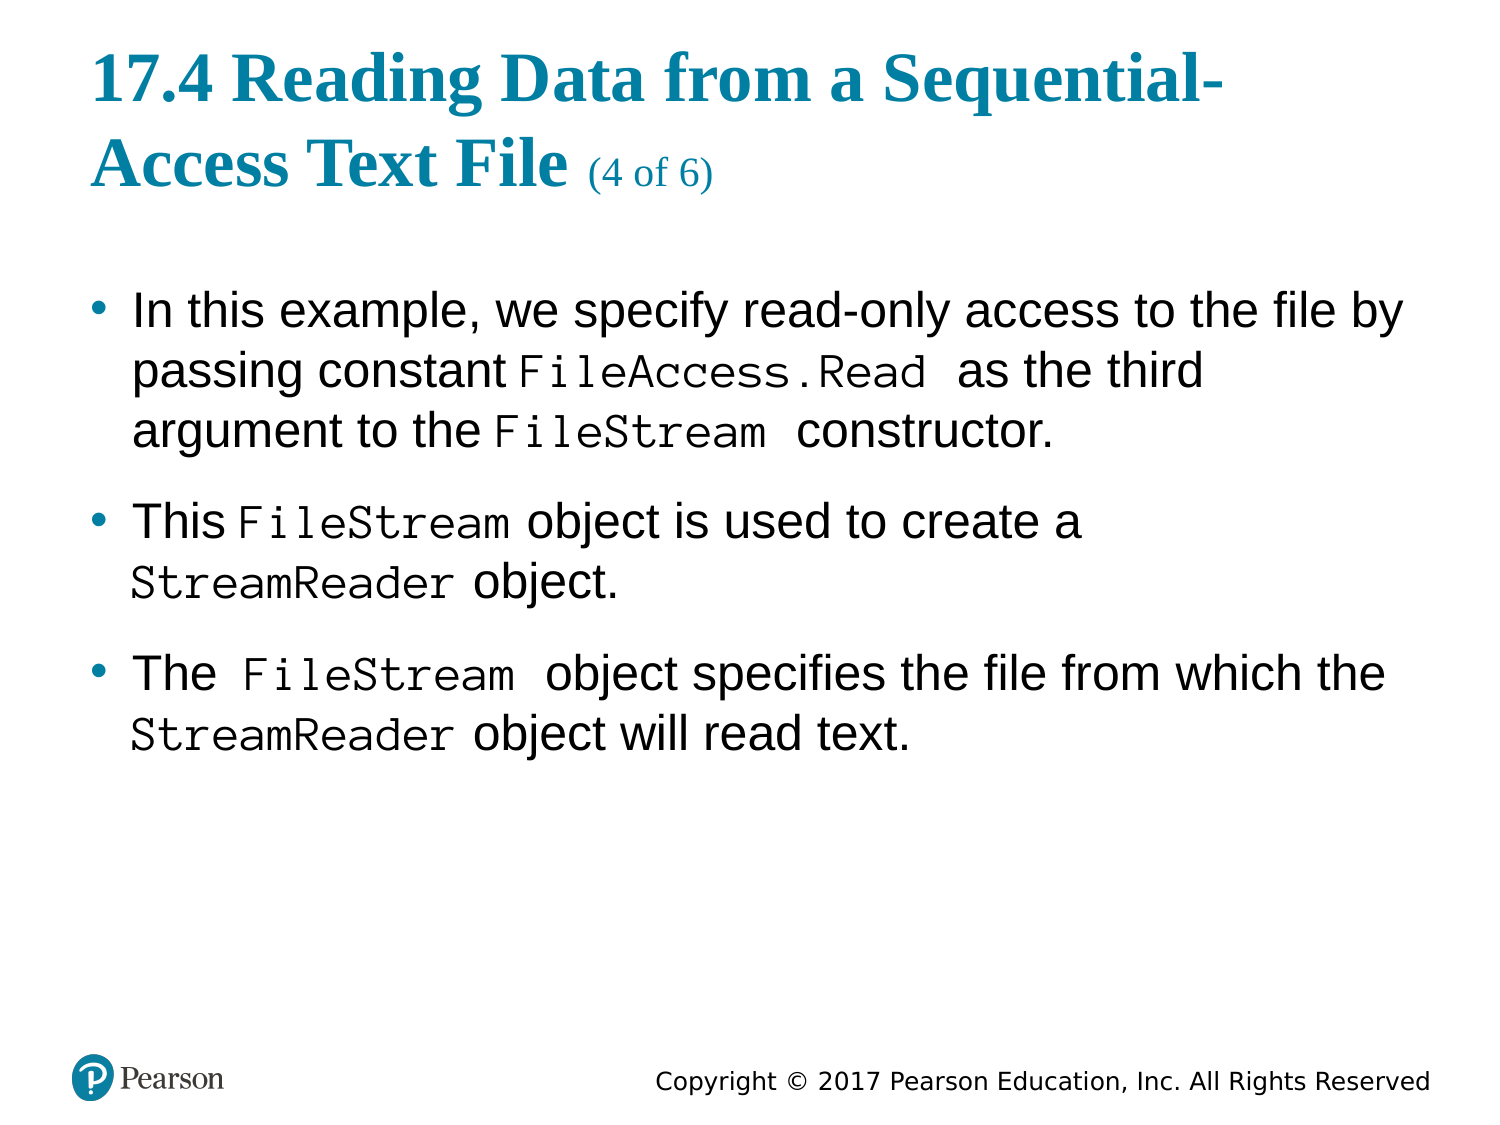

# 17.4 Reading Data from a Sequential-Access Text File (4 of 6)
In this example, we specify read-only access to the file by passing constant FileAccess.Read as the third argument to the FileStream constructor.
This FileStream object is used to create a StreamReader object.
The FileStream object specifies the file from which the StreamReader object will read text.